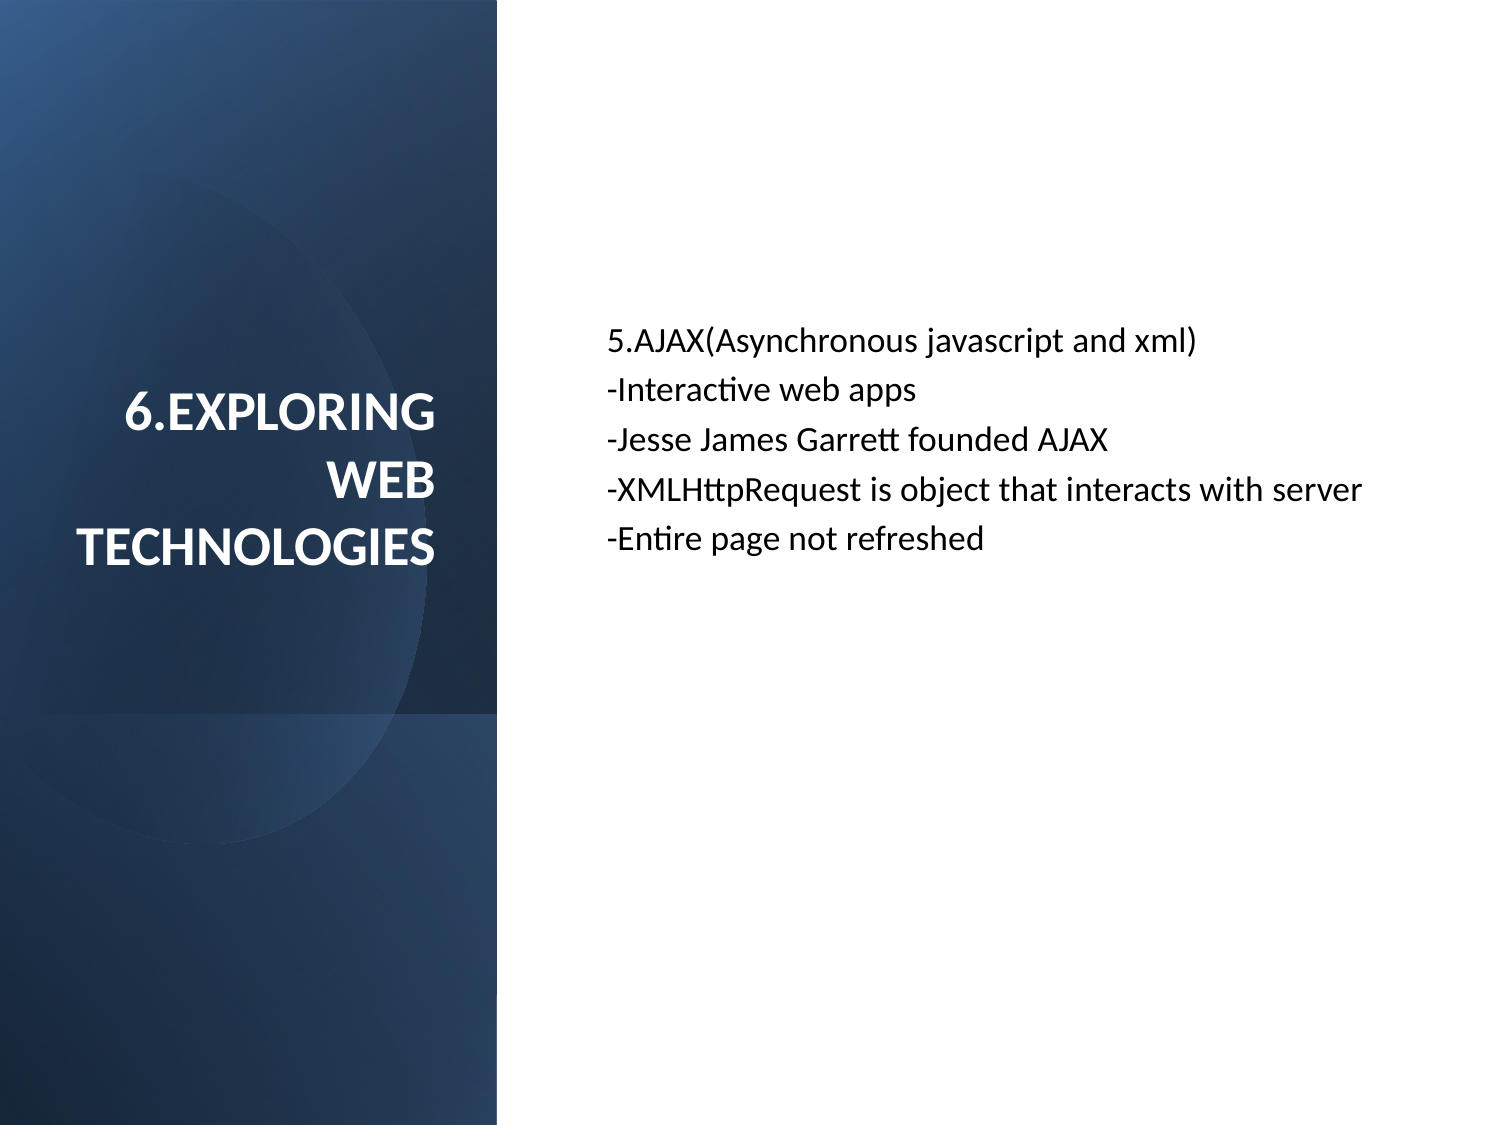

# 6.EXPLORING WEB TECHNOLOGIES
5.AJAX(Asynchronous javascript and xml)
-Interactive web apps
-Jesse James Garrett founded AJAX
-XMLHttpRequest is object that interacts with server
-Entire page not refreshed